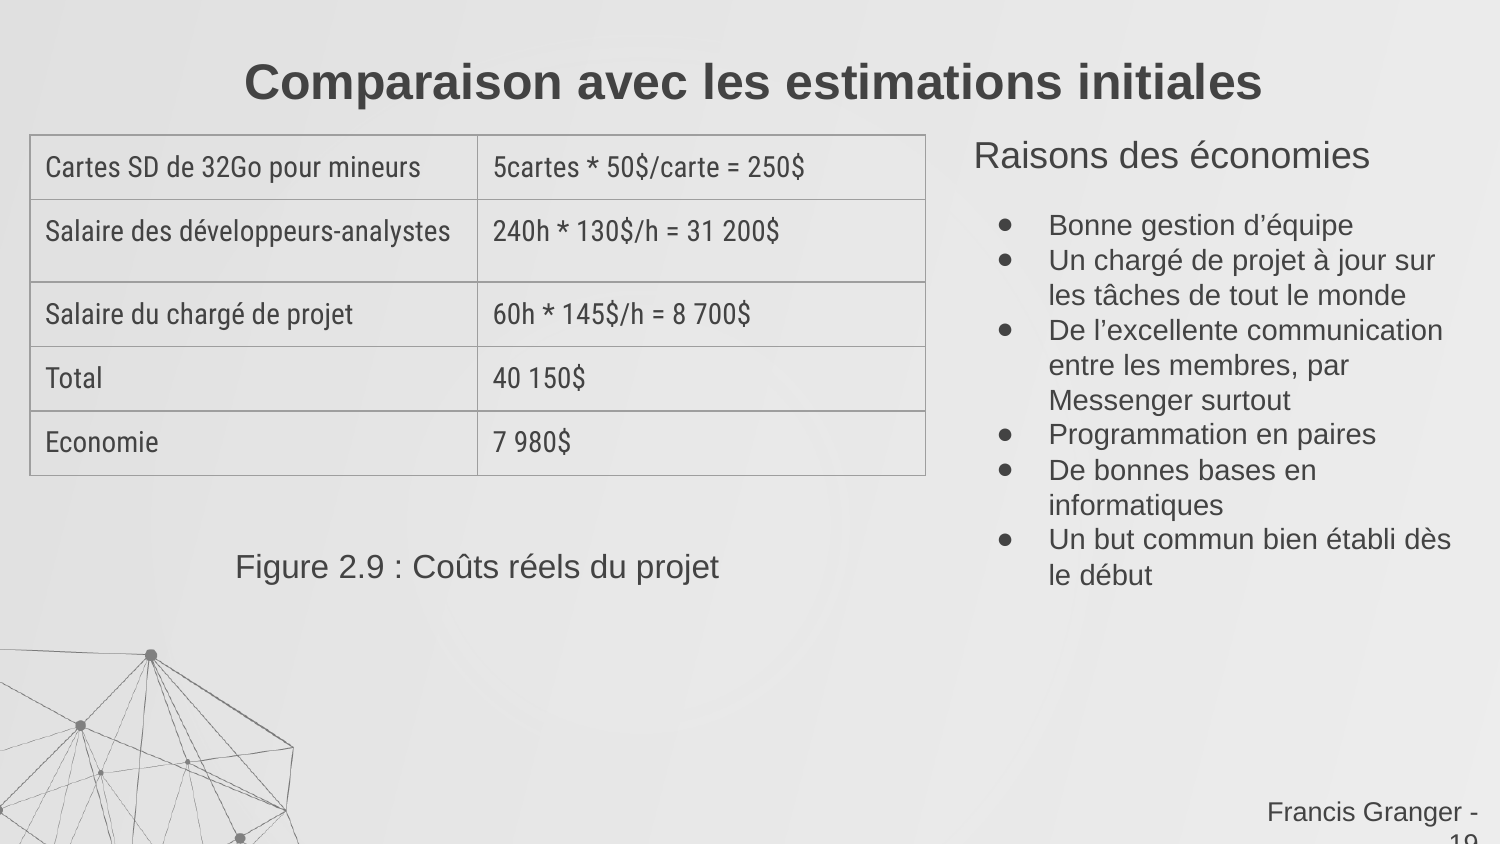

# Comparaison avec les estimations initiales
Raisons des économies

Bonne gestion d’équipe
Un chargé de projet à jour sur les tâches de tout le monde
De l’excellente communication entre les membres, par Messenger surtout
Programmation en paires
De bonnes bases en informatiques
Un but commun bien établi dès le début

| Cartes SD de 32Go pour mineurs | 5cartes \* 50$/carte = 250$ |
| --- | --- |
| Salaire des développeurs-analystes | 240h \* 130$/h = 31 200$ |
| Salaire du chargé de projet | 60h \* 145$/h = 8 700$ |
| Total | 40 150$ |
| Economie | 7 980$ |
Figure 2.9 : Coûts réels du projet
Francis Granger - 19